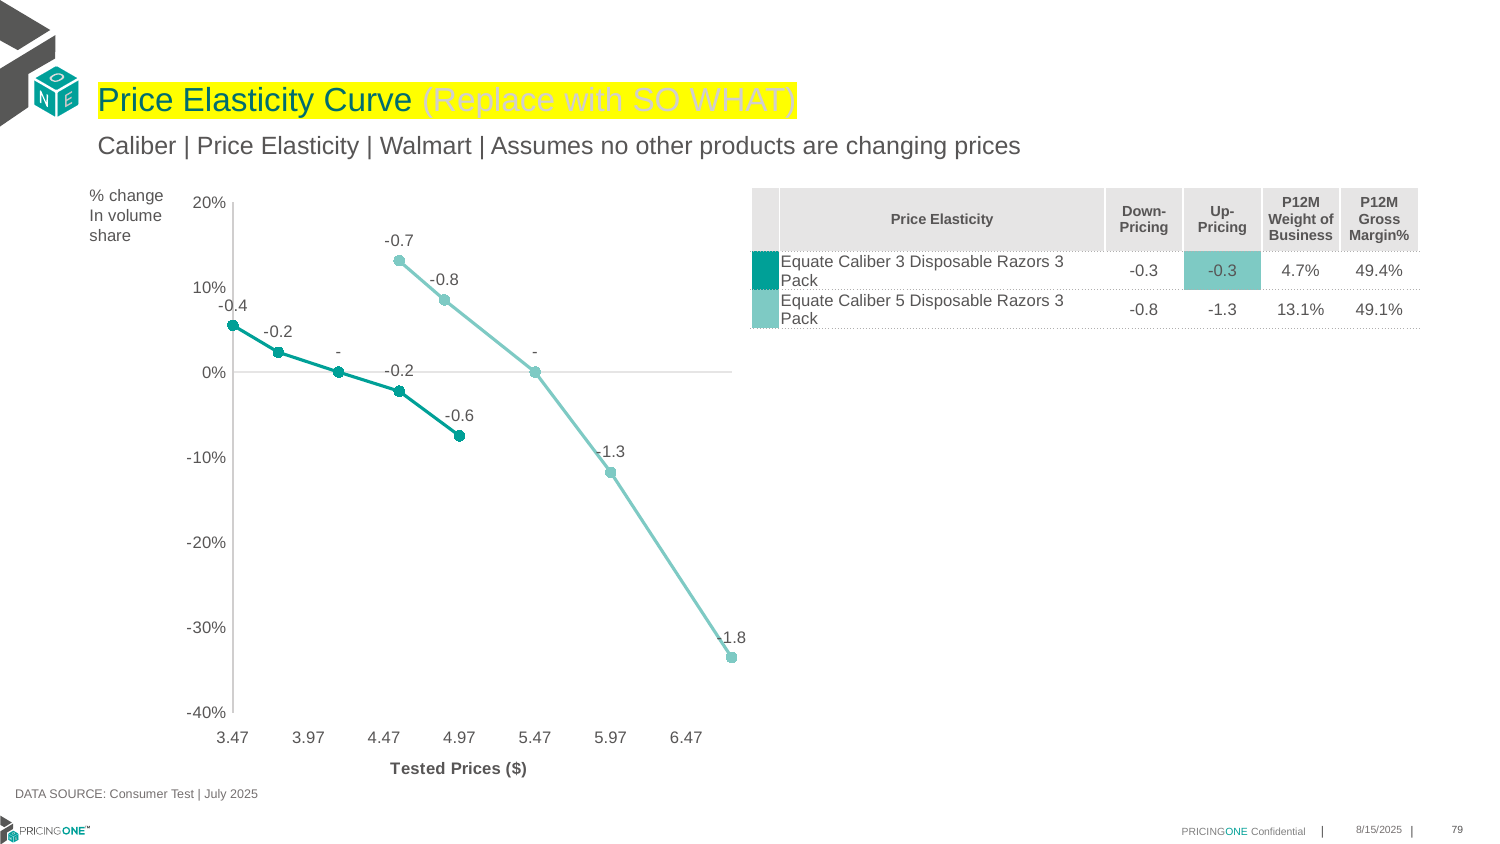

# Price Elasticity Curve (Replace with SO WHAT)
Caliber | Price Elasticity | Walmart | Assumes no other products are changing prices
% change In volume share
|  | Price Elasticity | Down-Pricing | Up-Pricing | P12M Weight of Business | P12M Gross Margin% |
| --- | --- | --- | --- | --- | --- |
|  | Equate Caliber 3 Disposable Razors 3 Pack | -0.3 | -0.3 | 4.7% | 49.4% |
|  | Equate Caliber 5 Disposable Razors 3 Pack | -0.8 | -1.3 | 13.1% | 49.1% |

### Chart

| Category | Equate Caliber 3 Disposable Razors 3 Pack | Equate Caliber 5 Disposable Razors 3 Pack |
|---|---|---|
DATA SOURCE: Consumer Test | July 2025

8/15/2025
79